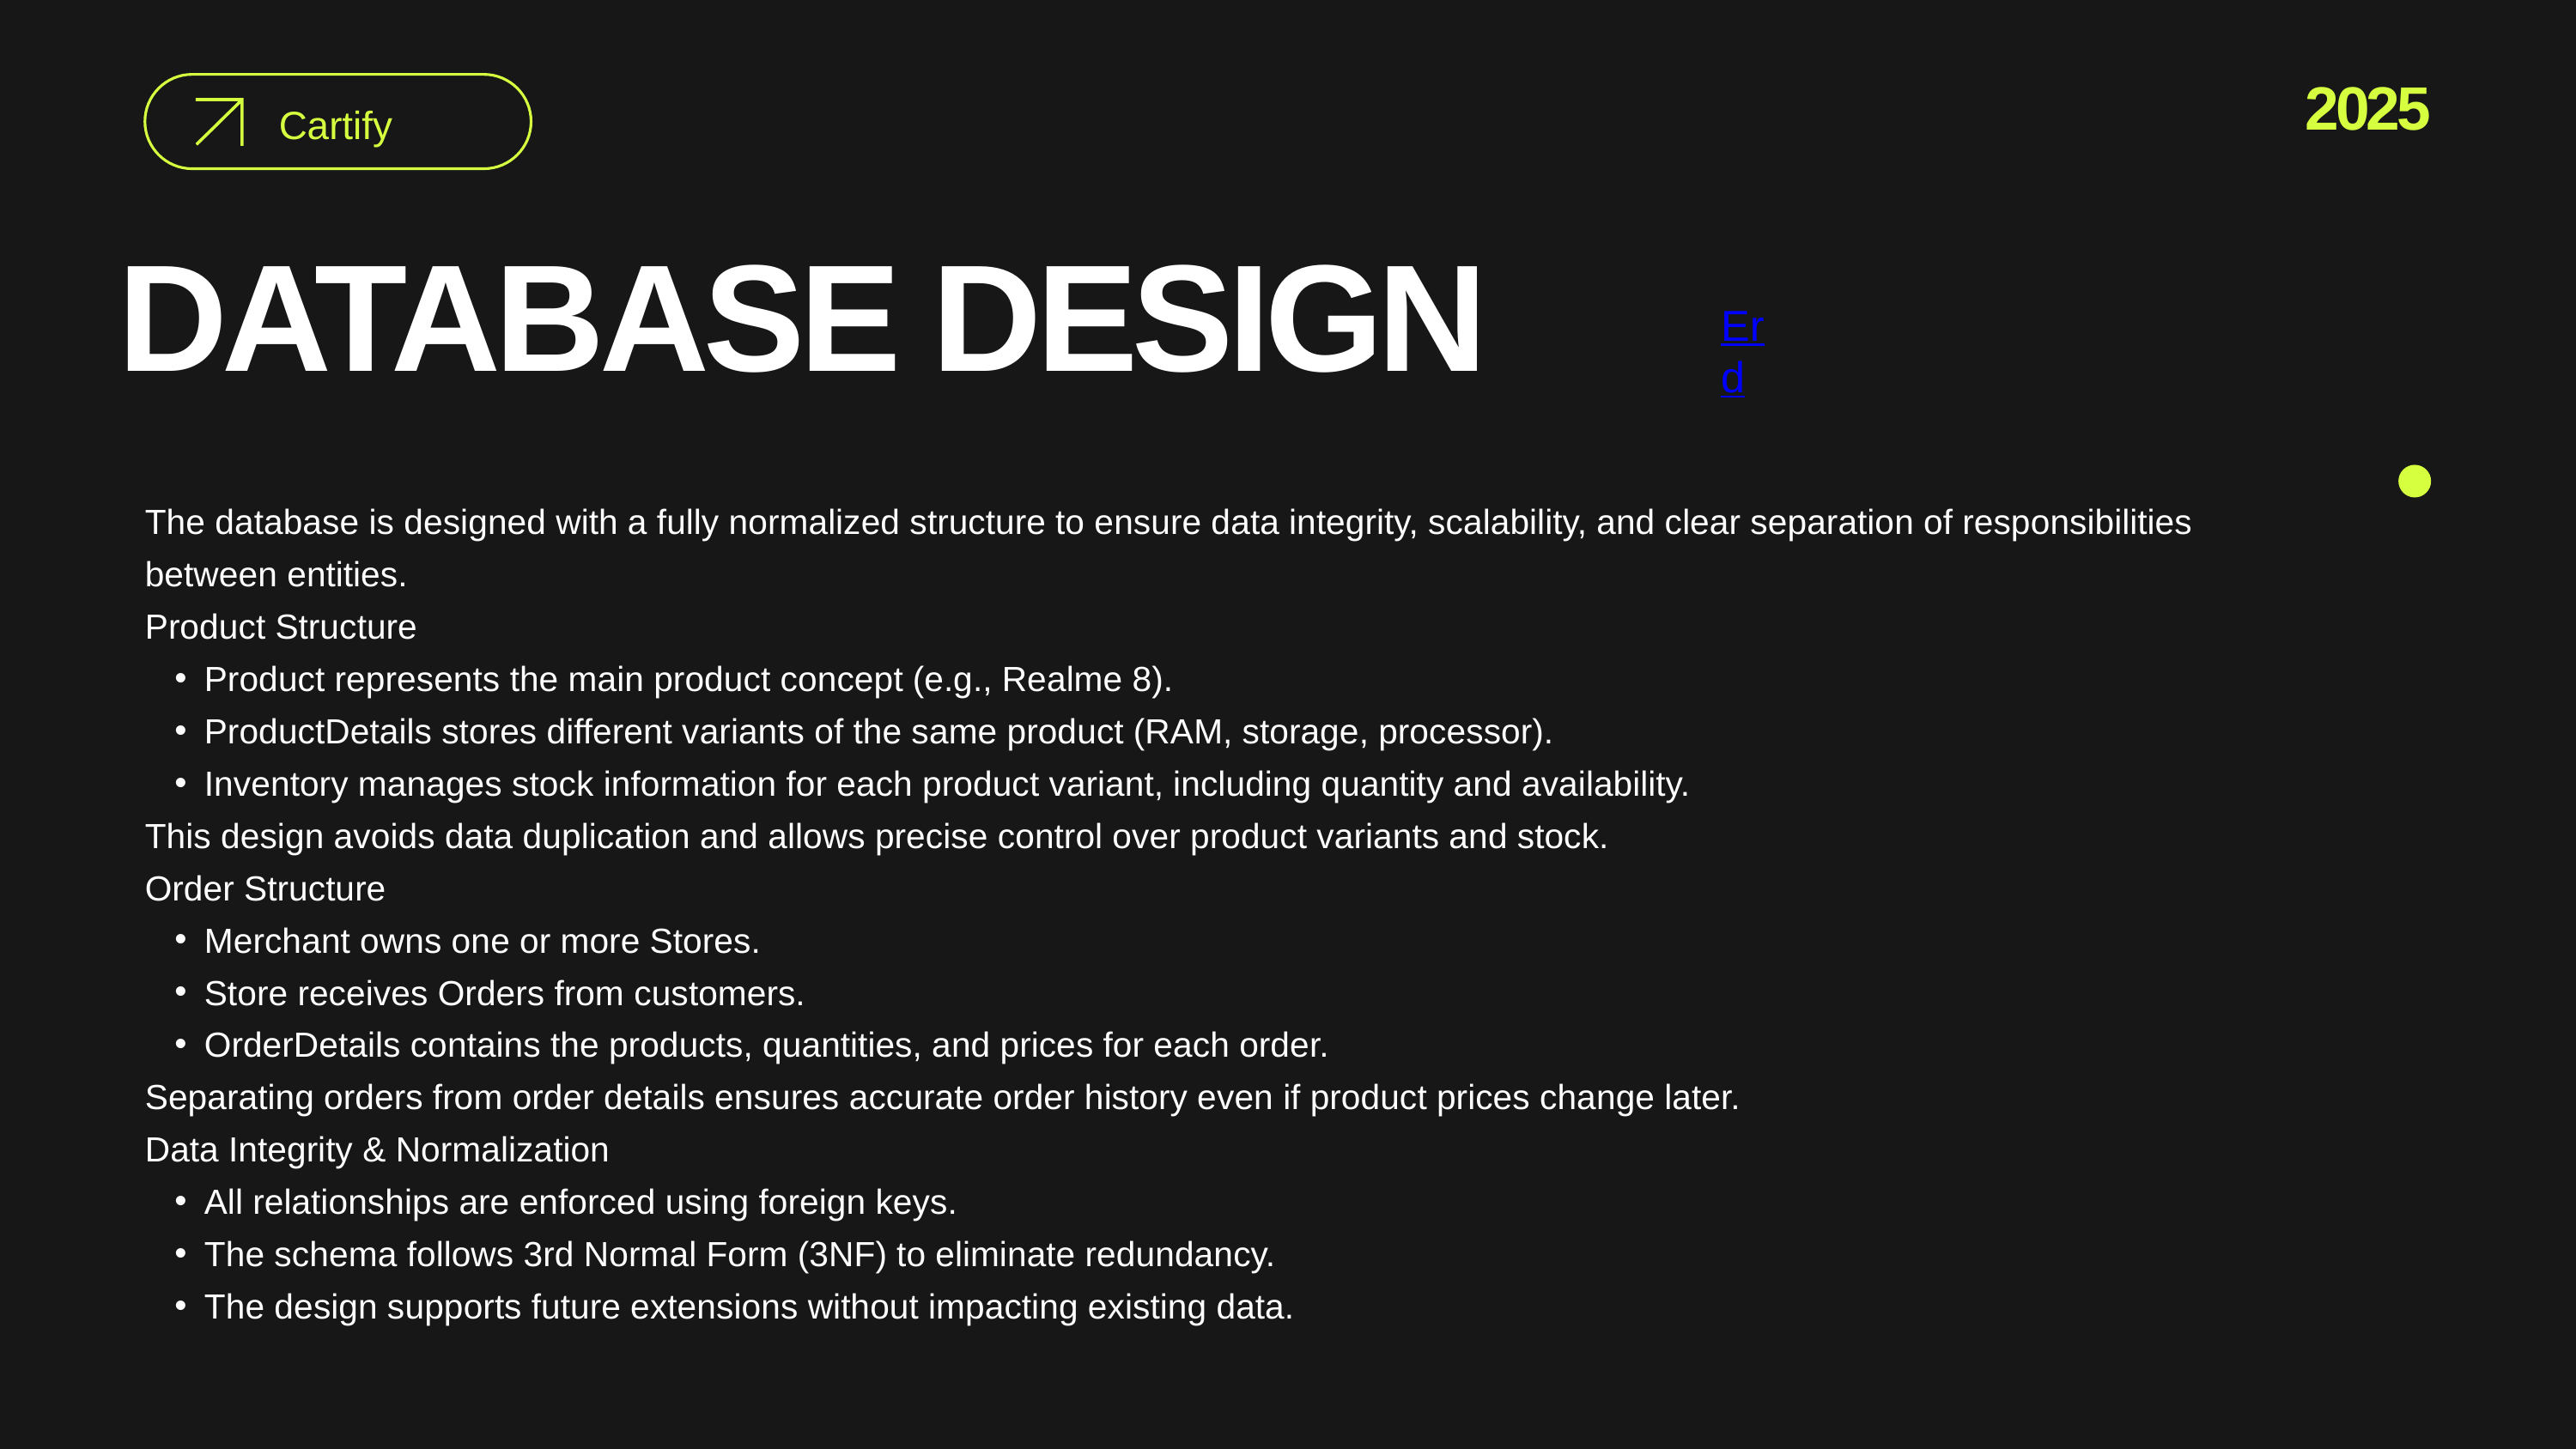

2025
Cartify

DATABASE DESIGN
Erd

The database is designed with a fully normalized structure to ensure data integrity, scalability, and clear separation of responsibilities between entities.
Product Structure
Product represents the main product concept (e.g., Realme 8).
ProductDetails stores different variants of the same product (RAM, storage, processor).
Inventory manages stock information for each product variant, including quantity and availability.
This design avoids data duplication and allows precise control over product variants and stock.
Order Structure
Merchant owns one or more Stores.
Store receives Orders from customers.
OrderDetails contains the products, quantities, and prices for each order.
Separating orders from order details ensures accurate order history even if product prices change later.
Data Integrity & Normalization
All relationships are enforced using foreign keys.
The schema follows 3rd Normal Form (3NF) to eliminate redundancy.
The design supports future extensions without impacting existing data.